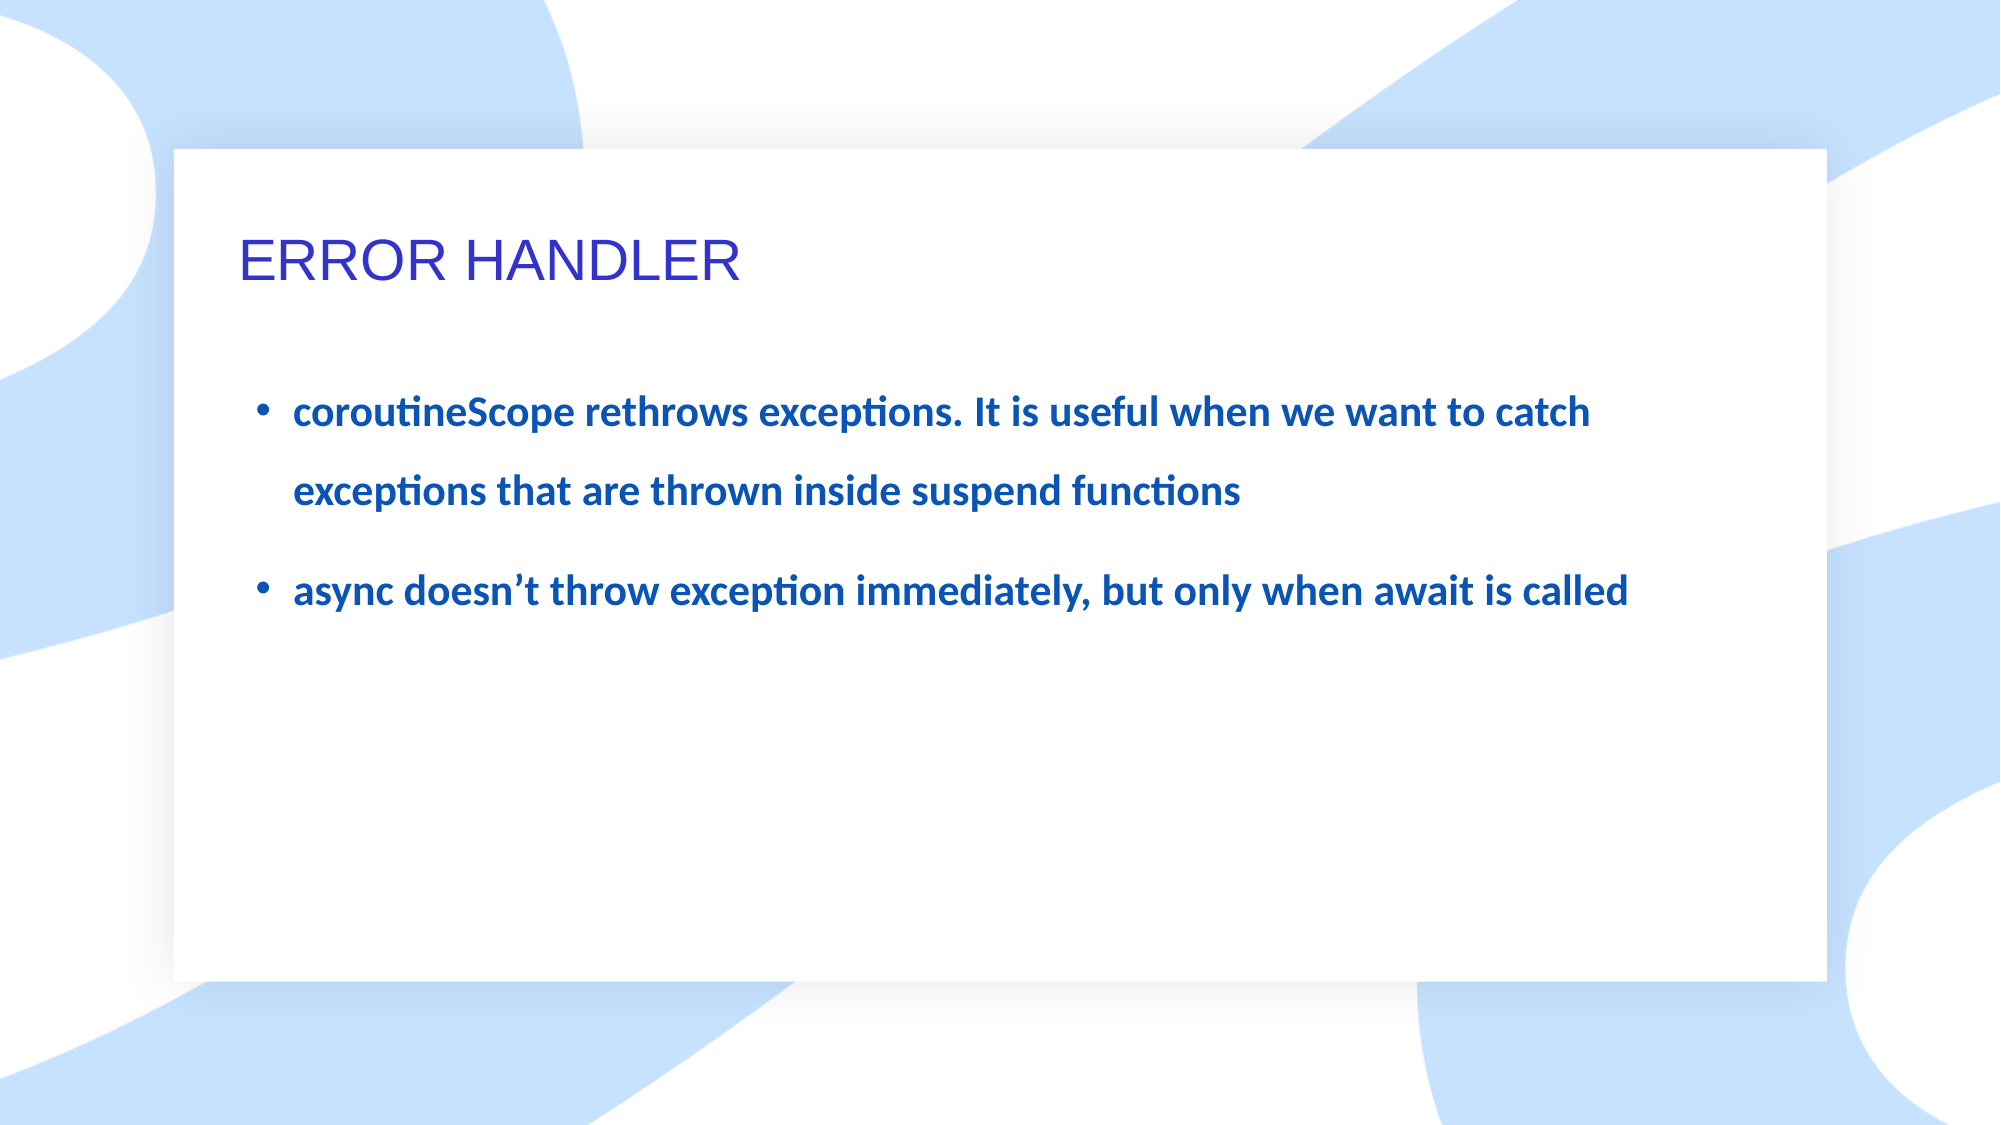

# ERROR HANDLER
coroutineScope rethrows exceptions. It is useful when we want to catch exceptions that are thrown inside suspend functions
async doesn’t throw exception immediately, but only when await is called